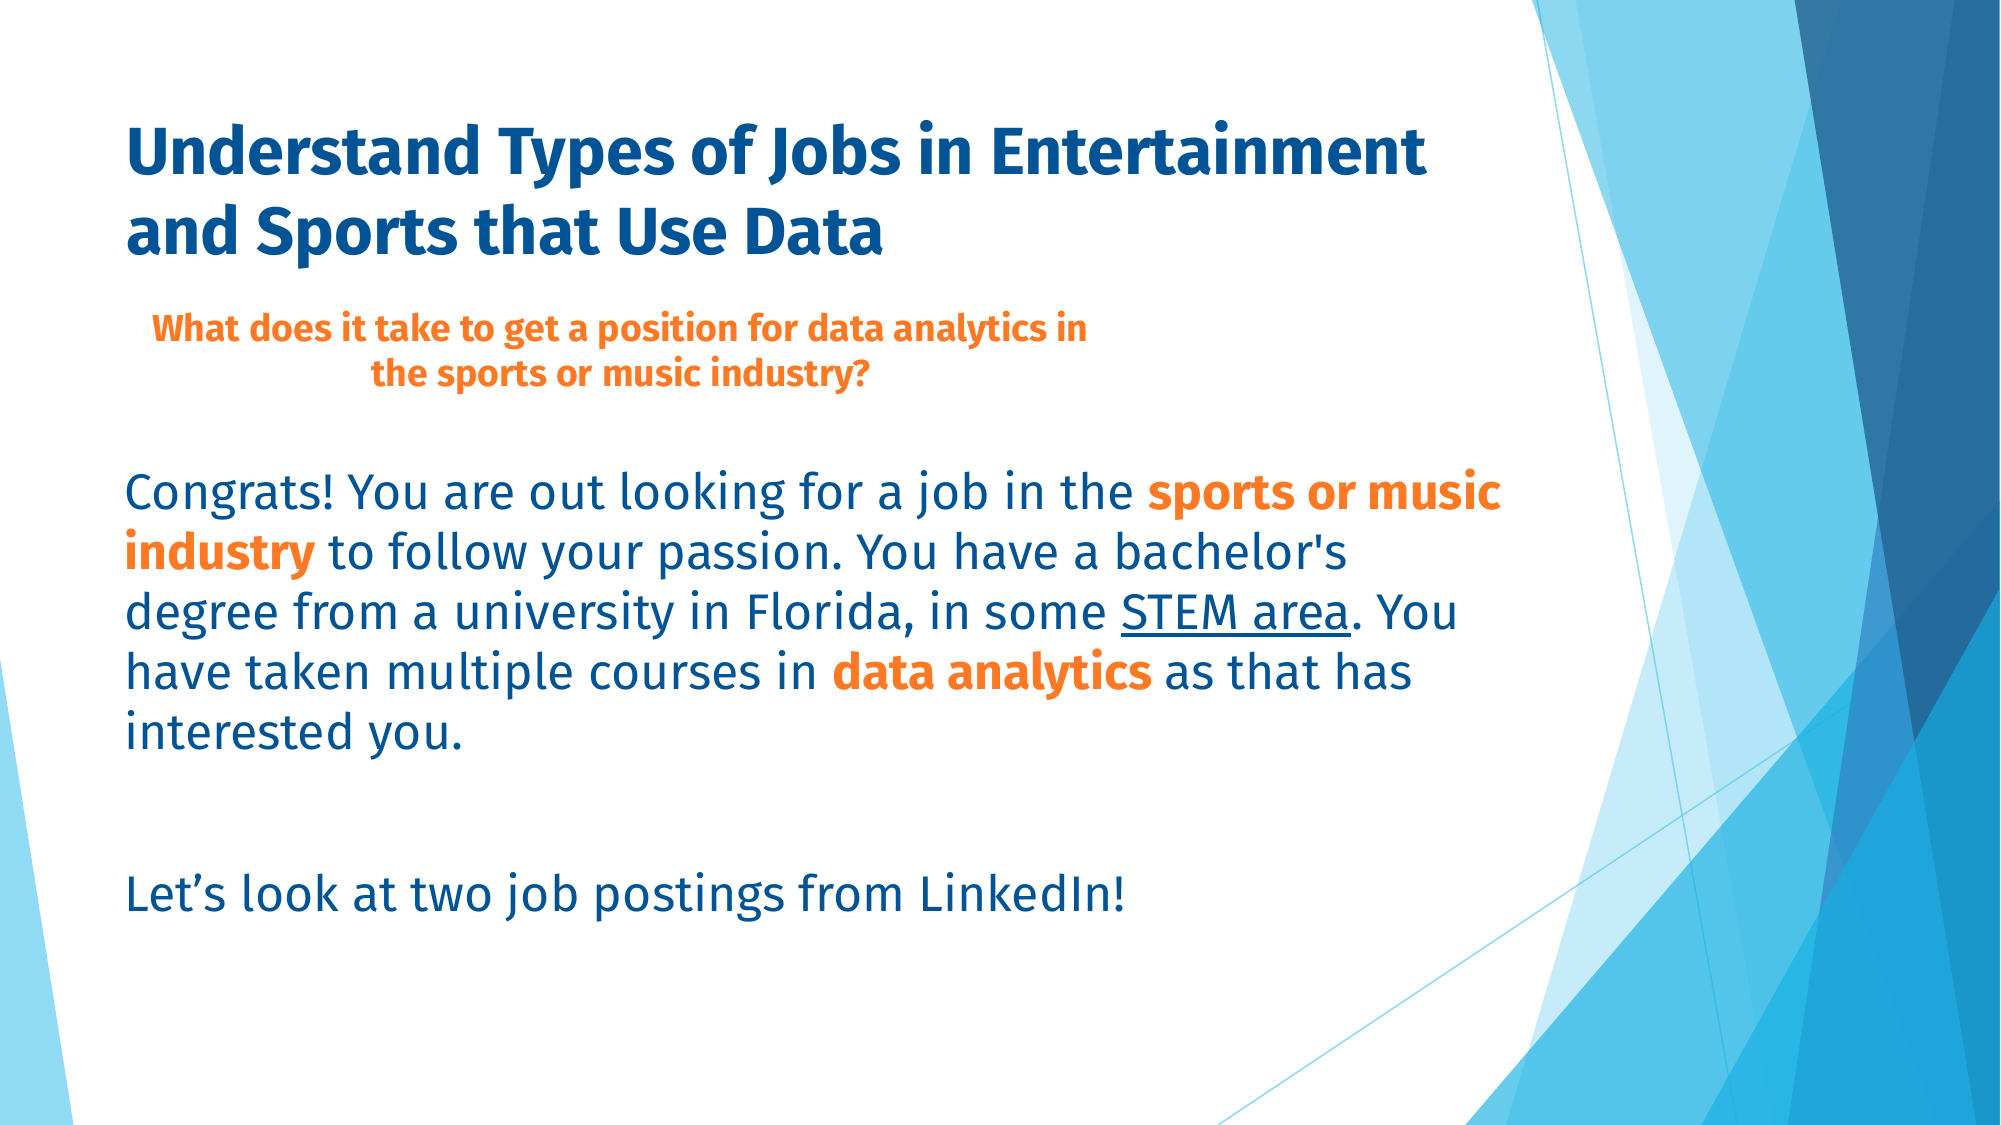

# Understand Types of Jobs in Entertainment and Sports that Use Data
What does it take to get a position for data analytics in the sports or music industry?
Congrats! You are out looking for a job in the sports or music industry to follow your passion. You have a bachelor's degree from a university in Florida, in some STEM area. You have taken multiple courses in data analytics as that has interested you.

Let’s look at two job postings from LinkedIn!